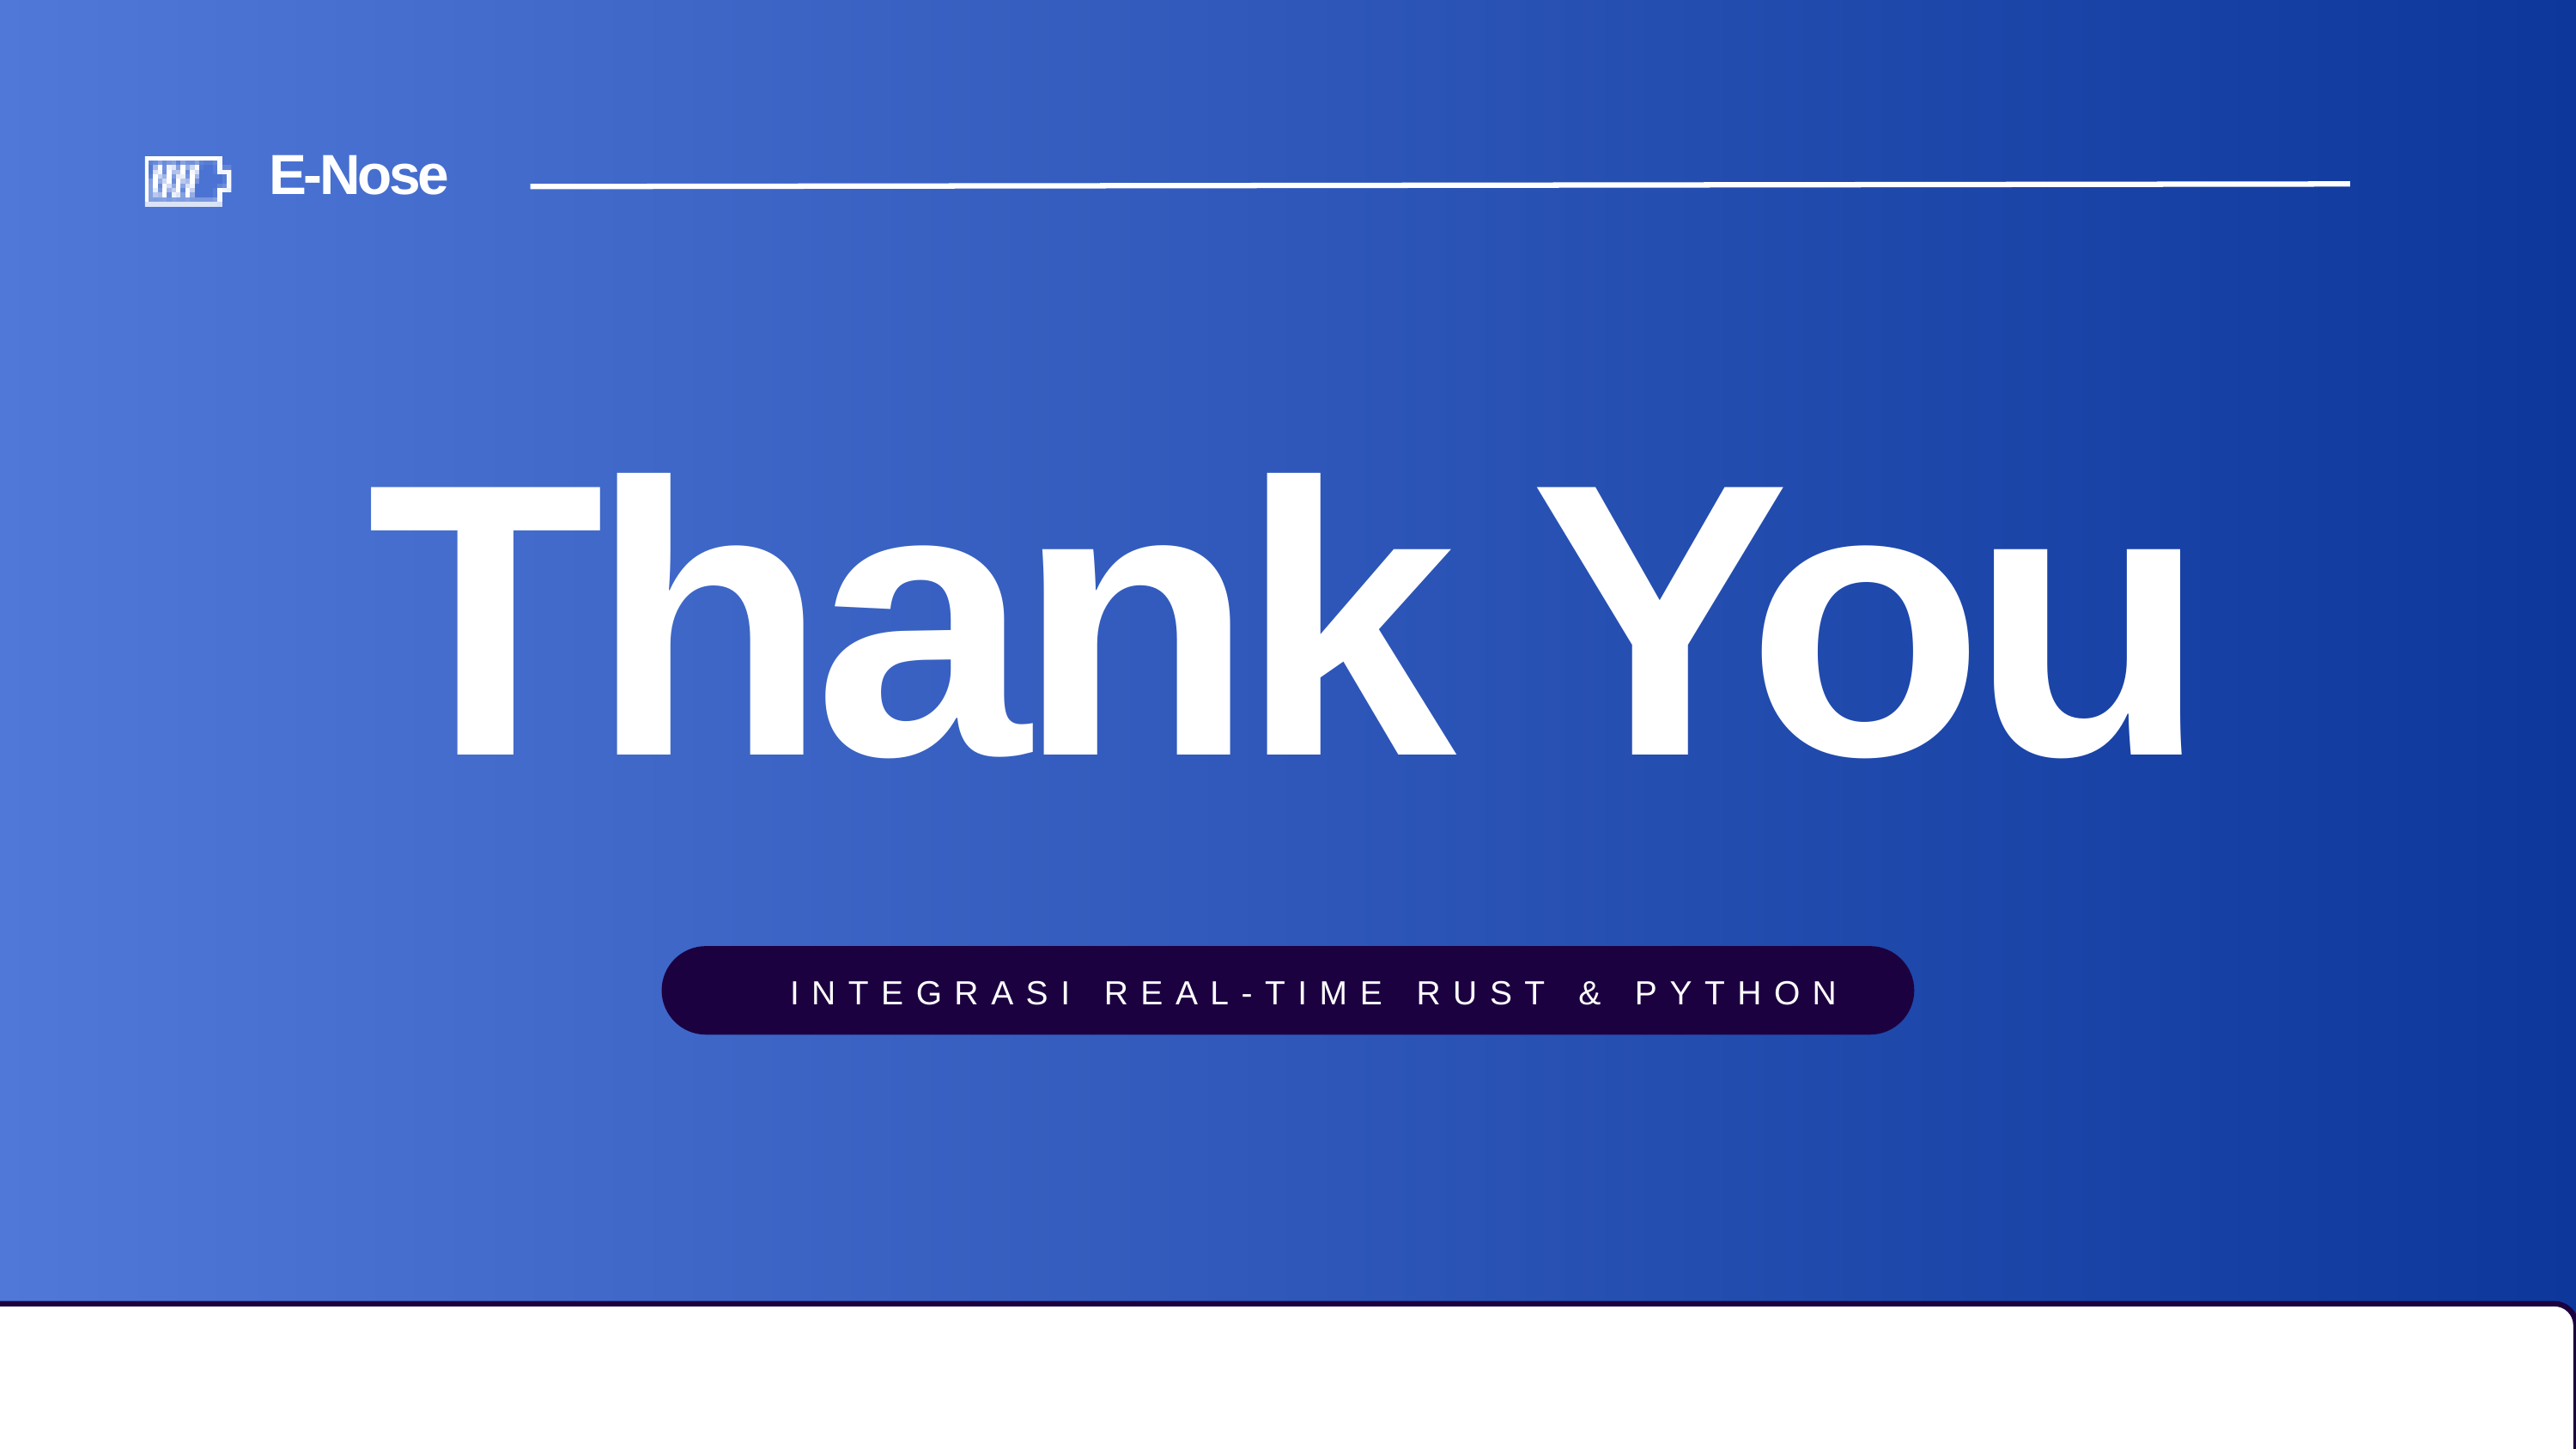

E-Nose

Thank You

INTEGRASI REAL-TIME RUST & PYTHON